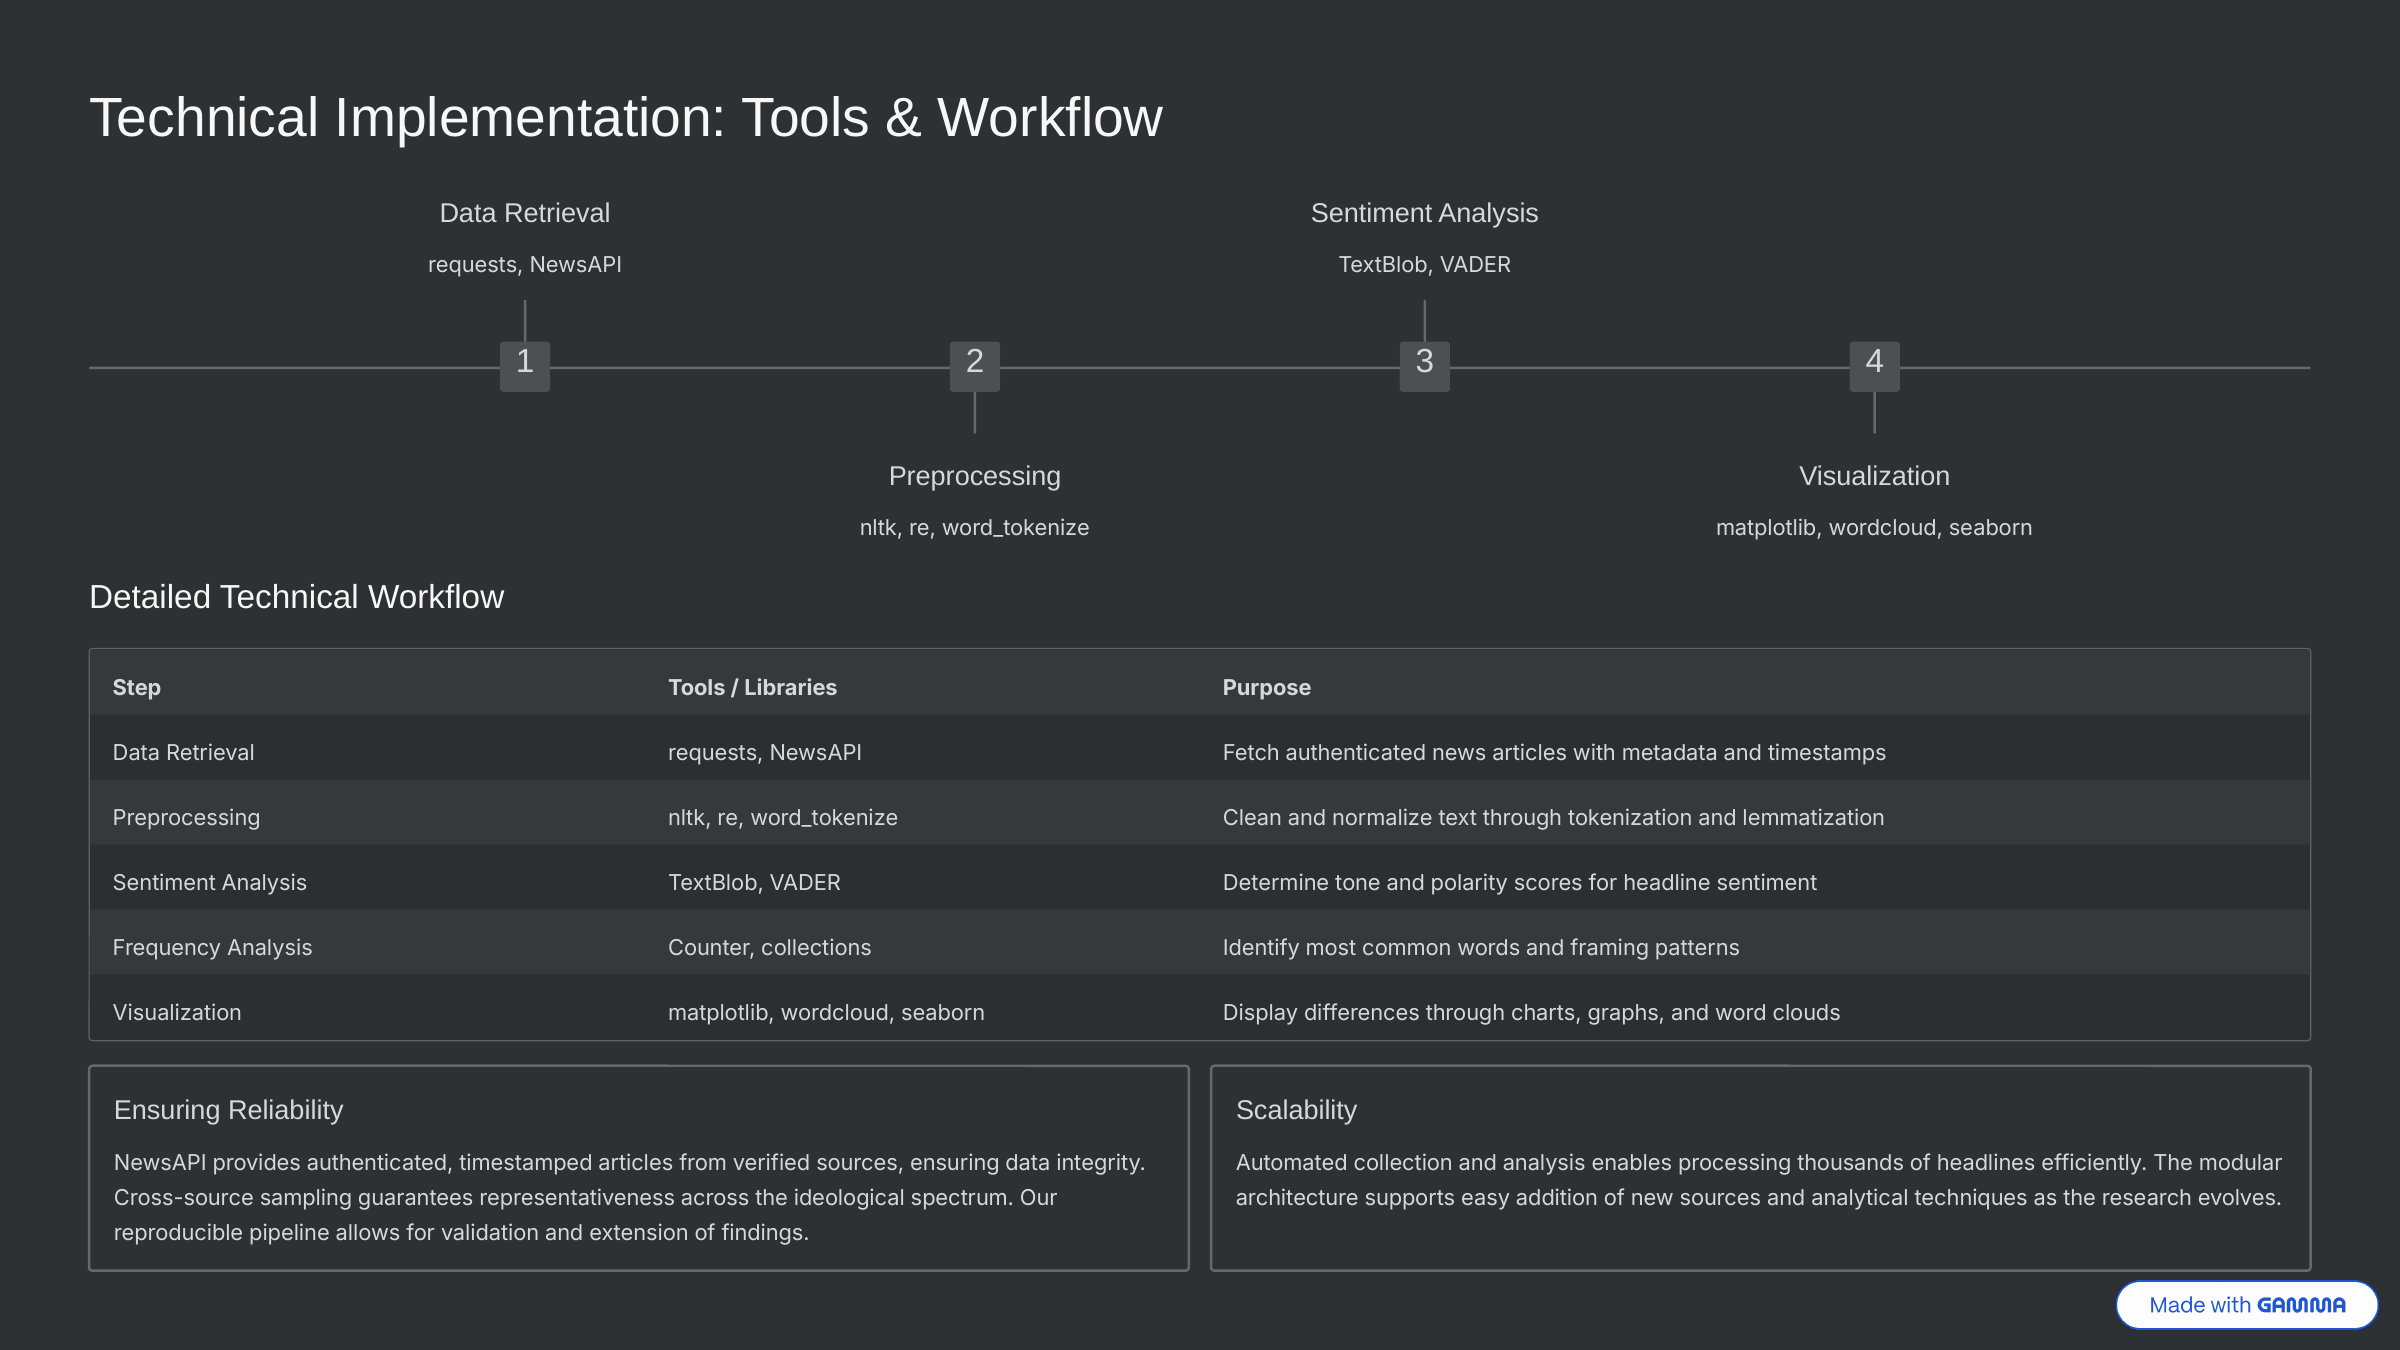

Technical Implementation: Tools & Workflow
Data Retrieval
Sentiment Analysis
requests, NewsAPI
TextBlob, VADER

1
2
3
4

Preprocessing
Visualization
nltk, re, word_tokenize
matplotlib, wordcloud, seaborn
Detailed Technical Workflow

Step
Tools / Libraries
Purpose

Data Retrieval
requests, NewsAPI
Fetch authenticated news articles with metadata and timestamps

Preprocessing
nltk, re, word_tokenize
Clean and normalize text through tokenization and lemmatization

Sentiment Analysis
TextBlob, VADER
Determine tone and polarity scores for headline sentiment

Frequency Analysis
Counter, collections
Identify most common words and framing patterns

Visualization
matplotlib, wordcloud, seaborn
Display differences through charts, graphs, and word clouds

Ensuring Reliability
Scalability
NewsAPI provides authenticated, timestamped articles from verified sources, ensuring data integrity. Cross-source sampling guarantees representativeness across the ideological spectrum. Our reproducible pipeline allows for validation and extension of findings.
Automated collection and analysis enables processing thousands of headlines efficiently. The modular architecture supports easy addition of new sources and analytical techniques as the research evolves.